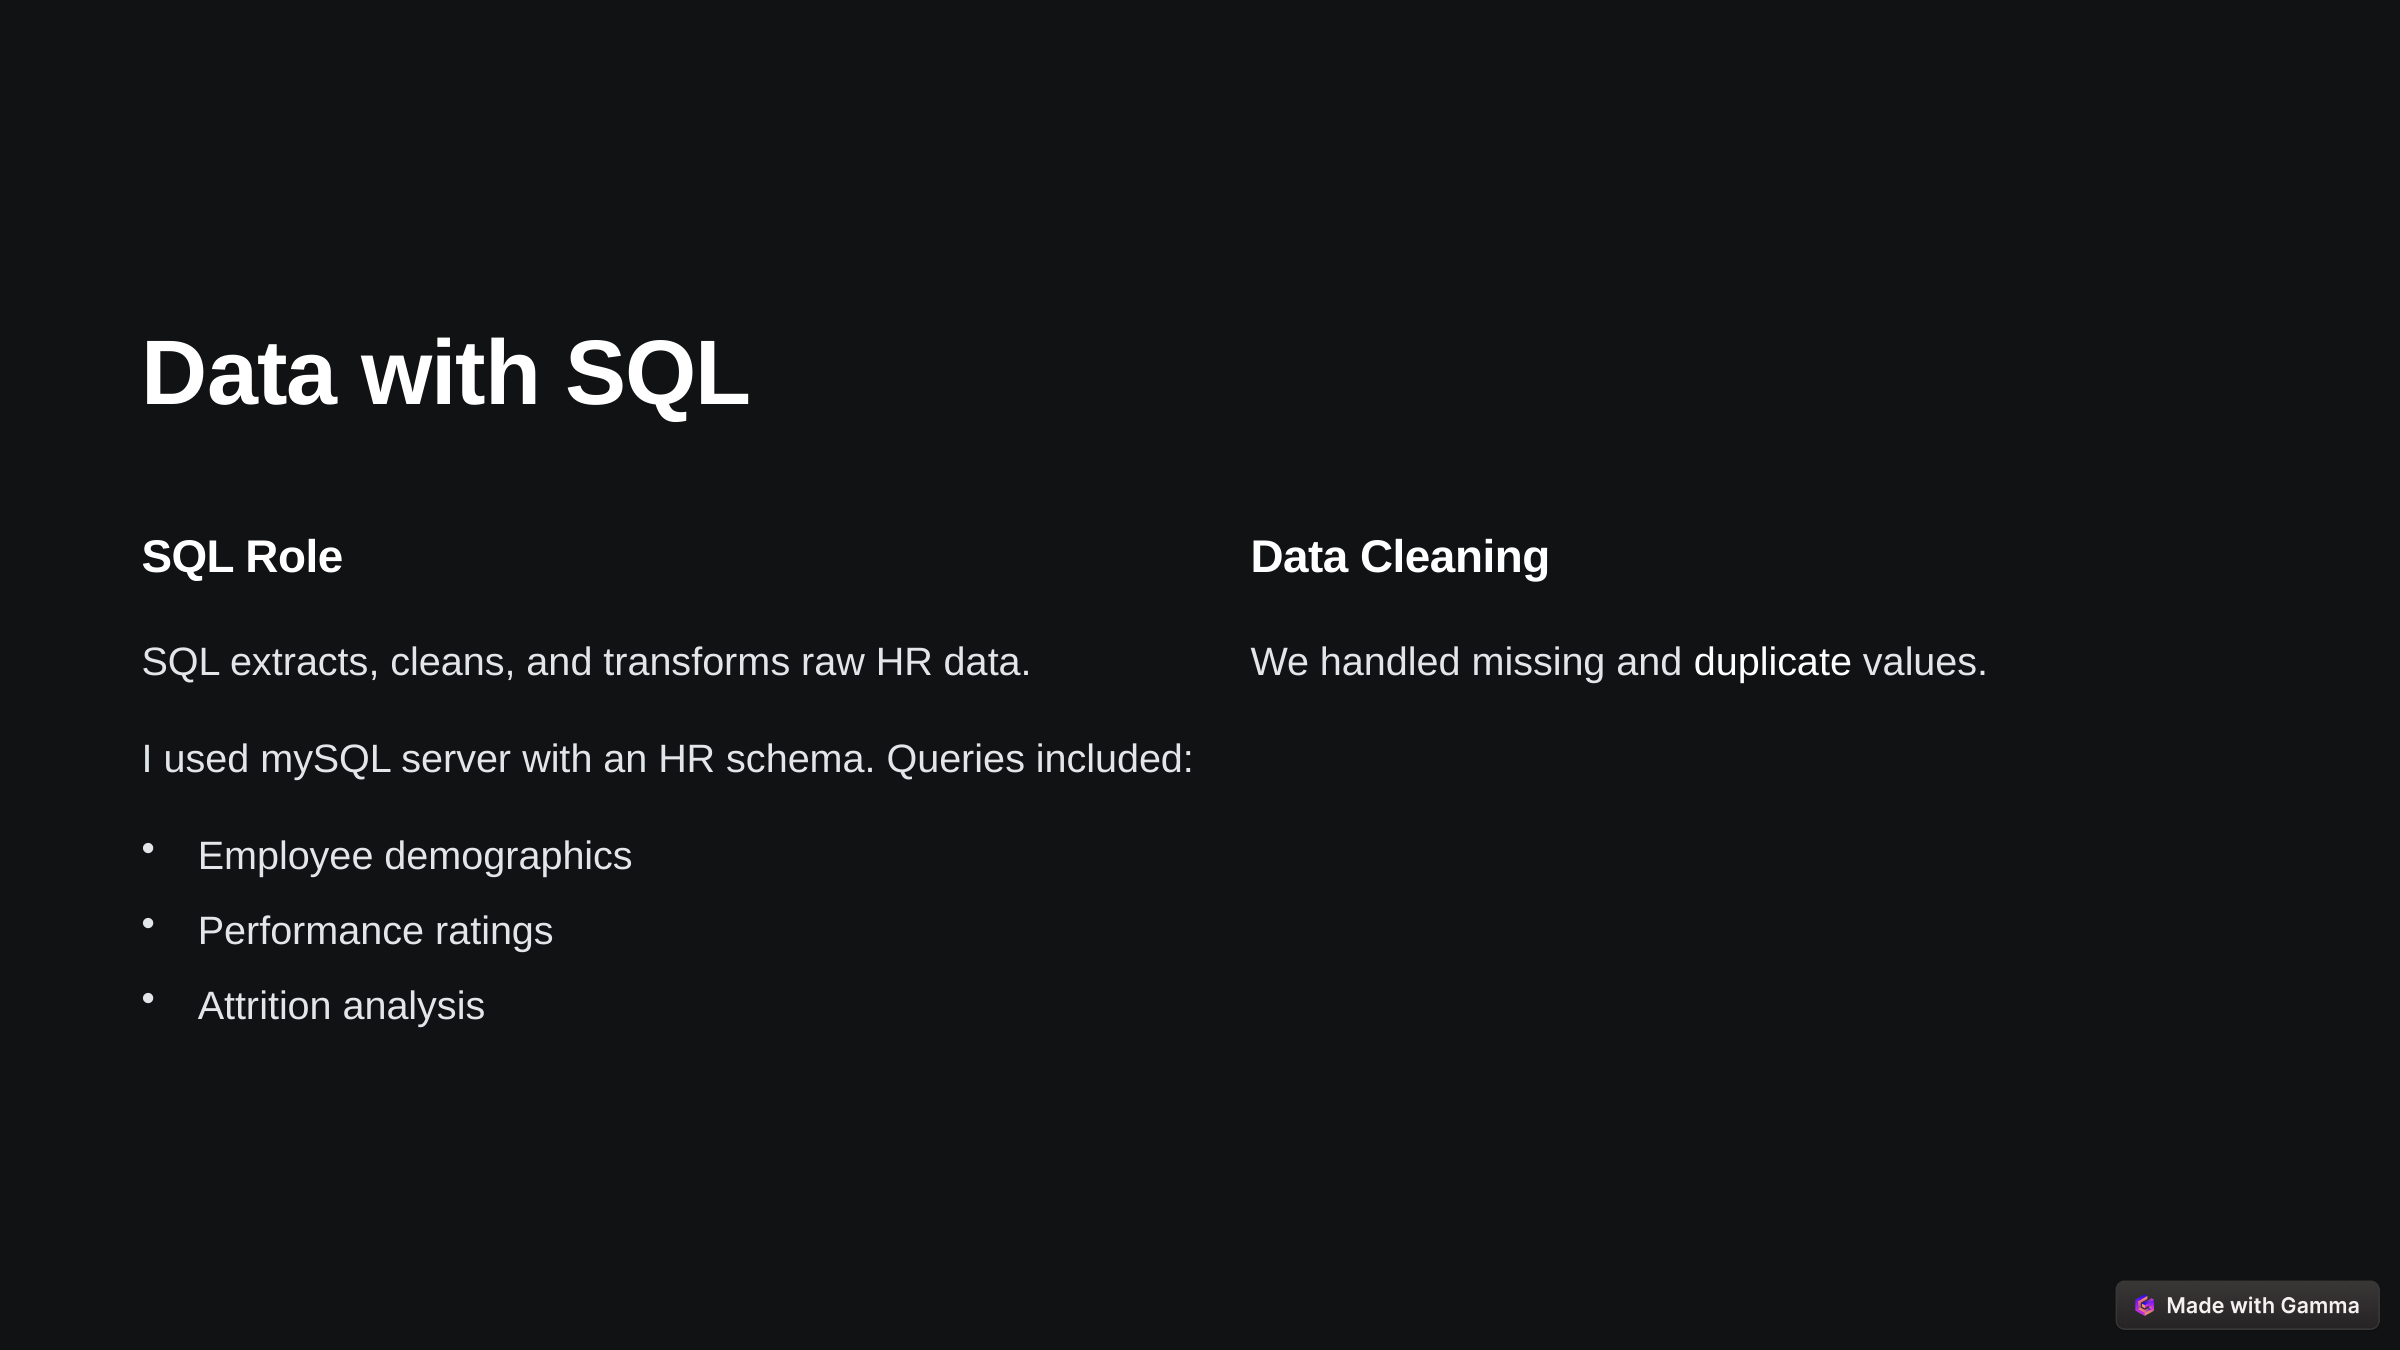

Data with SQL
SQL Role
Data Cleaning
SQL extracts, cleans, and transforms raw HR data.
We handled missing and duplicate values.
I used mySQL server with an HR schema. Queries included:
Employee demographics
Performance ratings
Attrition analysis